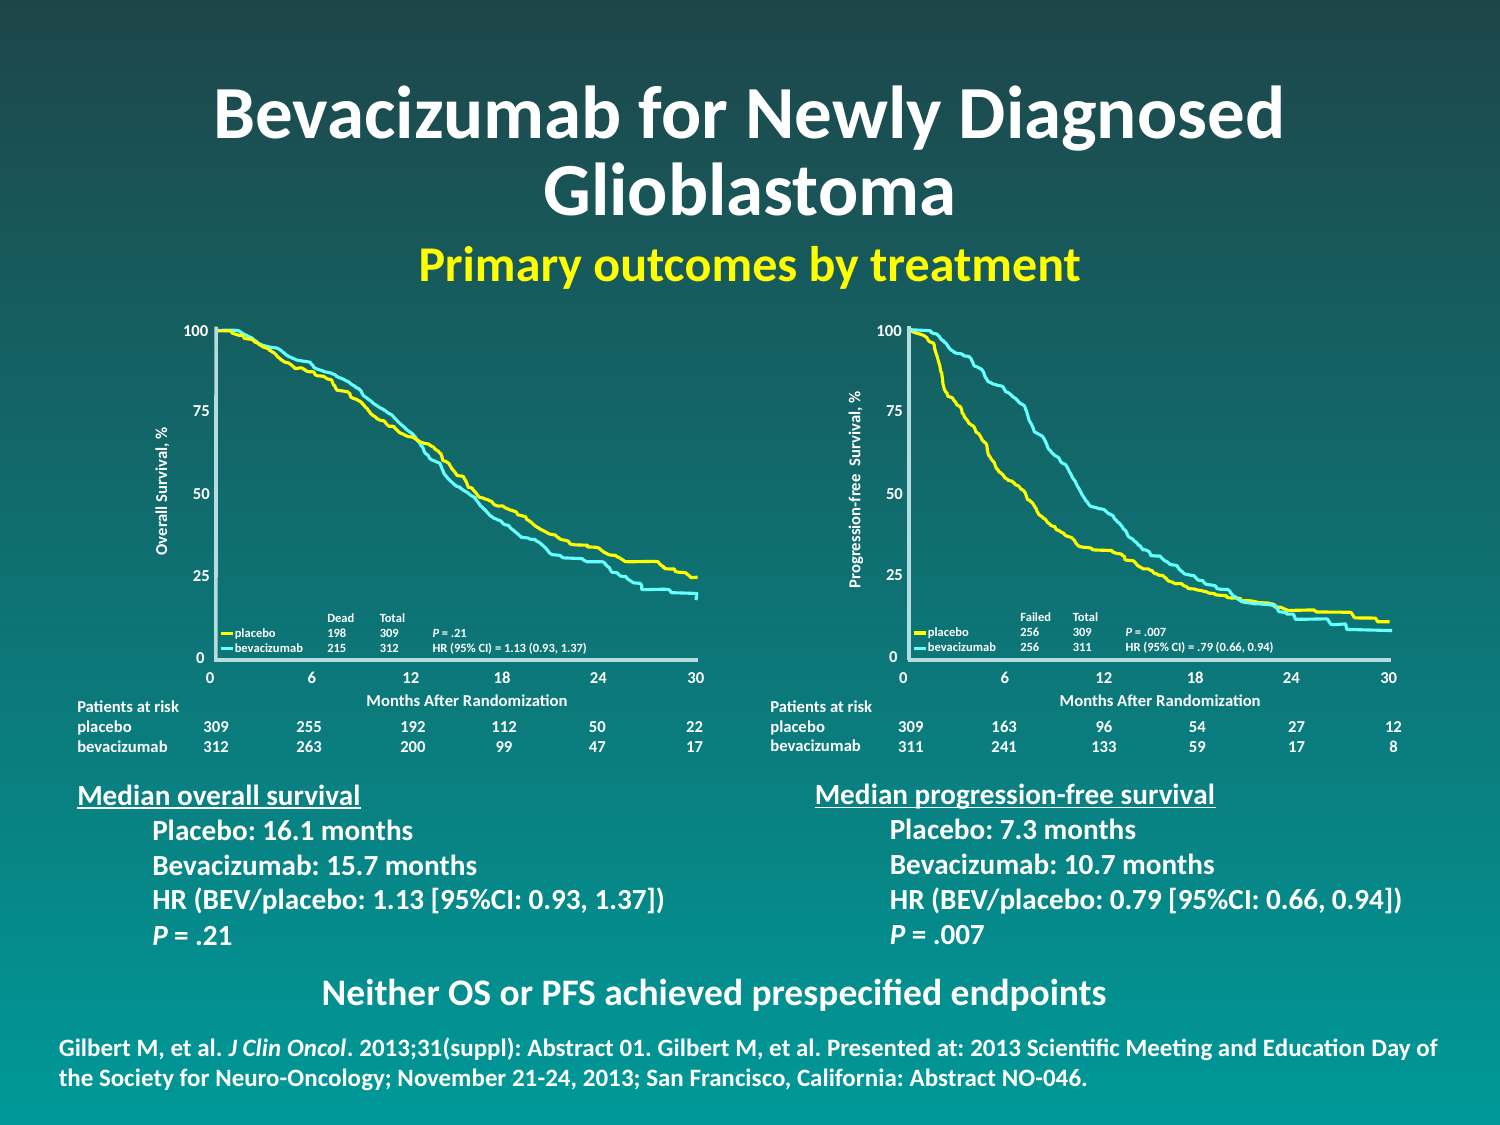

Bevacizumab for Newly Diagnosed Glioblastoma
Primary outcomes by treatment
100
Progression-free  Survival, %
75
50
25
Failed
256
256
Total
309
311
placebo
bevacizumab
P = .007
HR (95% CI) = .79 (0.66, 0.94)
0
0
6
12
18
24
30
Months After Randomization
Patients at risk
placebo
bevacizumab
309
311
163
241
96
133
54
59
27
17
12
8
Median progression-free survival
Placebo: 7.3 months
Bevacizumab: 10.7 months
HR (BEV/placebo: 0.79 [95%CI: 0.66, 0.94])
P = .007
100

Overall Survival, %
75
50

25
Dead
198
215
Total
309
312
placebo
bevacizumab
P = .21
HR (95% CI) = 1.13 (0.93, 1.37)
0
0
6
12
18
24
30
Months After Randomization
Patients at risk
placebo
bevacizumab
309
312
255
263
192
200
112
99
50
47
22
17
Median overall survival
Placebo: 16.1 months
Bevacizumab: 15.7 months
HR (BEV/placebo: 1.13 [95%CI: 0.93, 1.37])
P = .21
Neither OS or PFS achieved prespecified endpoints
Gilbert M, et al. J Clin Oncol. 2013;31(suppl): Abstract 01. Gilbert M, et al. Presented at: 2013 Scientific Meeting and Education Day of the Society for Neuro-Oncology; November 21-24, 2013; San Francisco, California: Abstract NO-046.